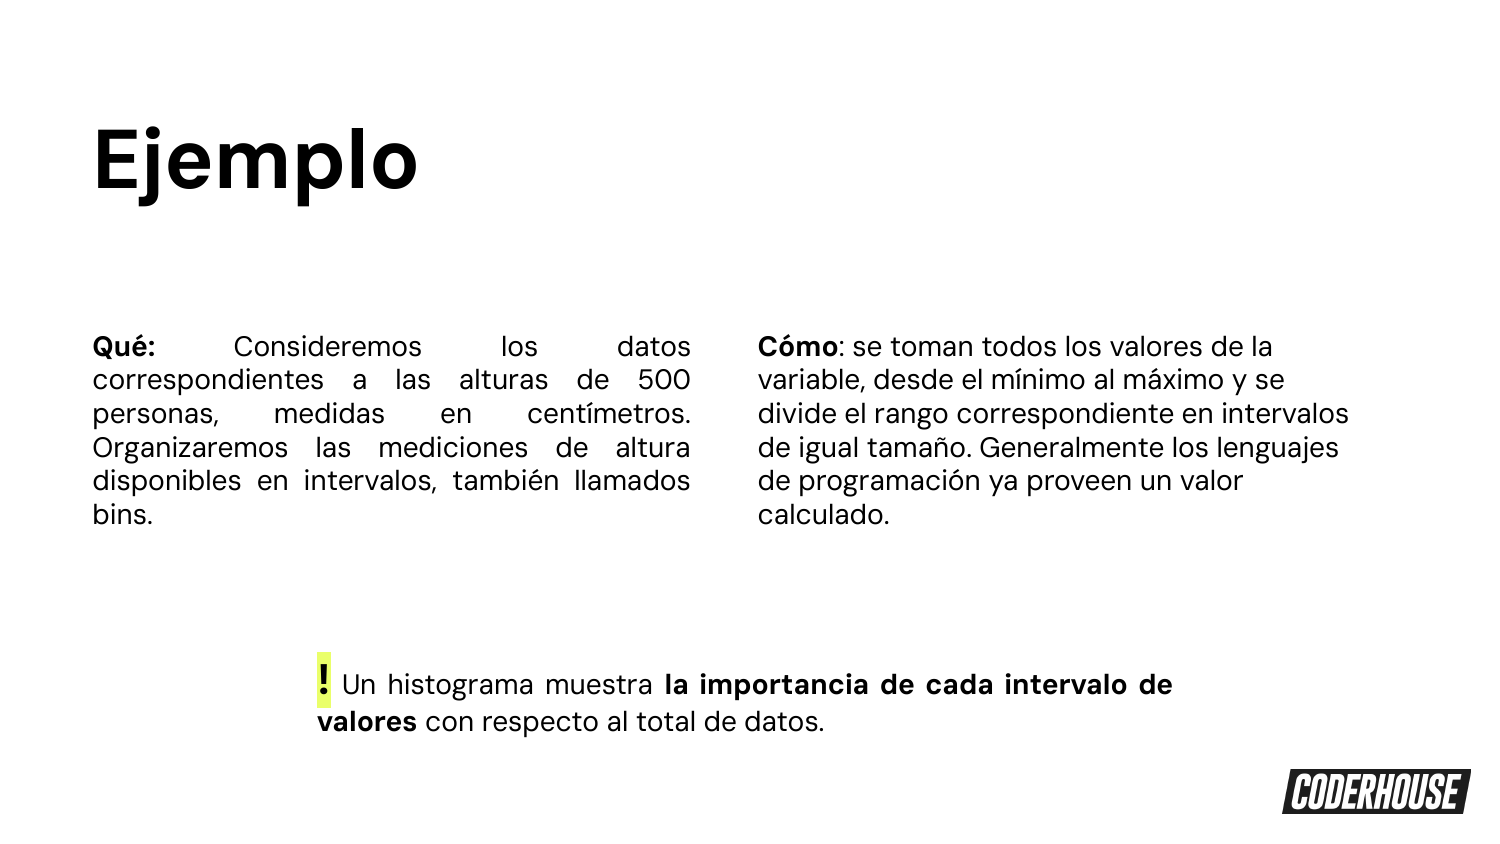

Ejemplo
Qué: Consideremos los datos correspondientes a las alturas de 500 personas, medidas en centímetros. Organizaremos las mediciones de altura disponibles en intervalos, también llamados bins.

Cómo: se toman todos los valores de la variable, desde el mínimo al máximo y se divide el rango correspondiente en intervalos de igual tamaño. Generalmente los lenguajes de programación ya proveen un valor calculado.
! Un histograma muestra la importancia de cada intervalo de valores con respecto al total de datos.